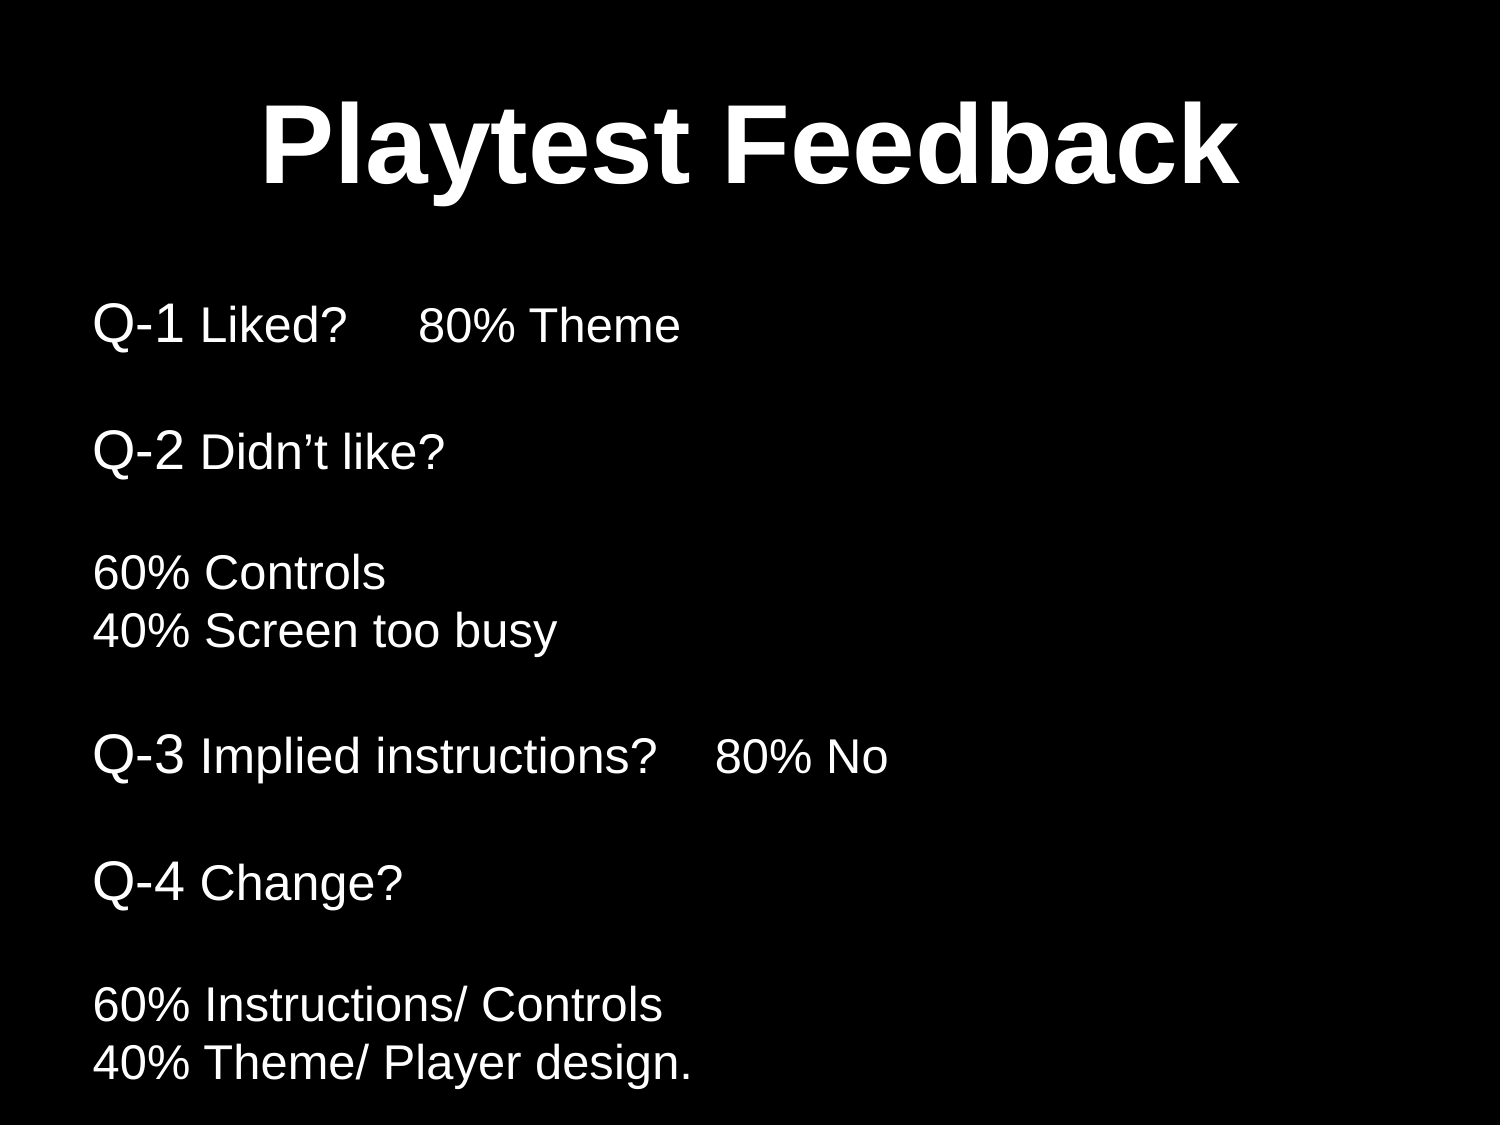

# Playtest Feedback
Q-1 Liked?     80% Theme

Q-2 Didn’t like?

60% Controls
40% Screen too busy

Q-3 Implied instructions?    80% No

Q-4 Change?

60% Instructions/ Controls
40% Theme/ Player design.